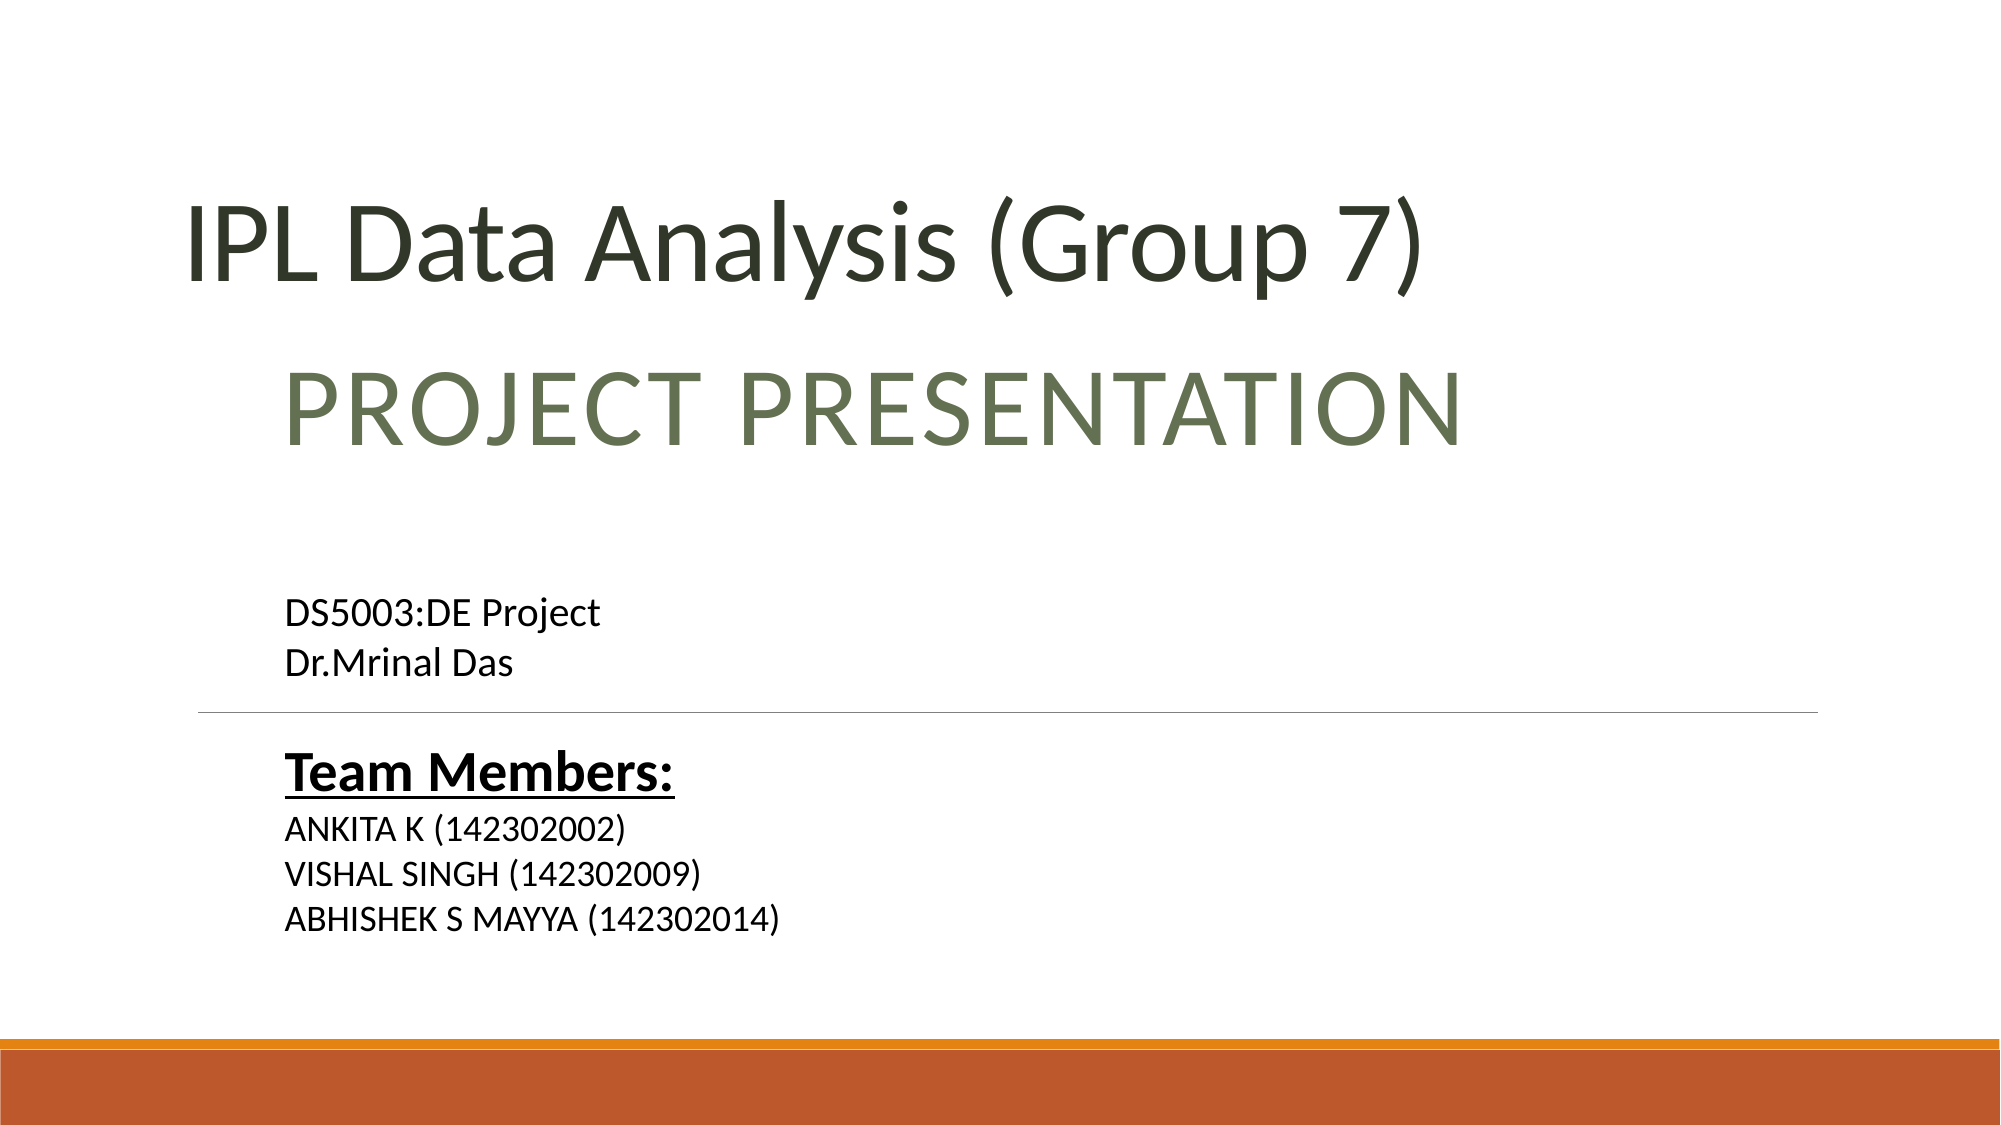

# IPL Data Analysis (Group 7)
Project Presentation

DS5003:DE Project
Dr.Mrinal Das

Team Members:
ANKITA K (142302002)
VISHAL SINGH (142302009)
ABHISHEK S MAYYA (142302014)